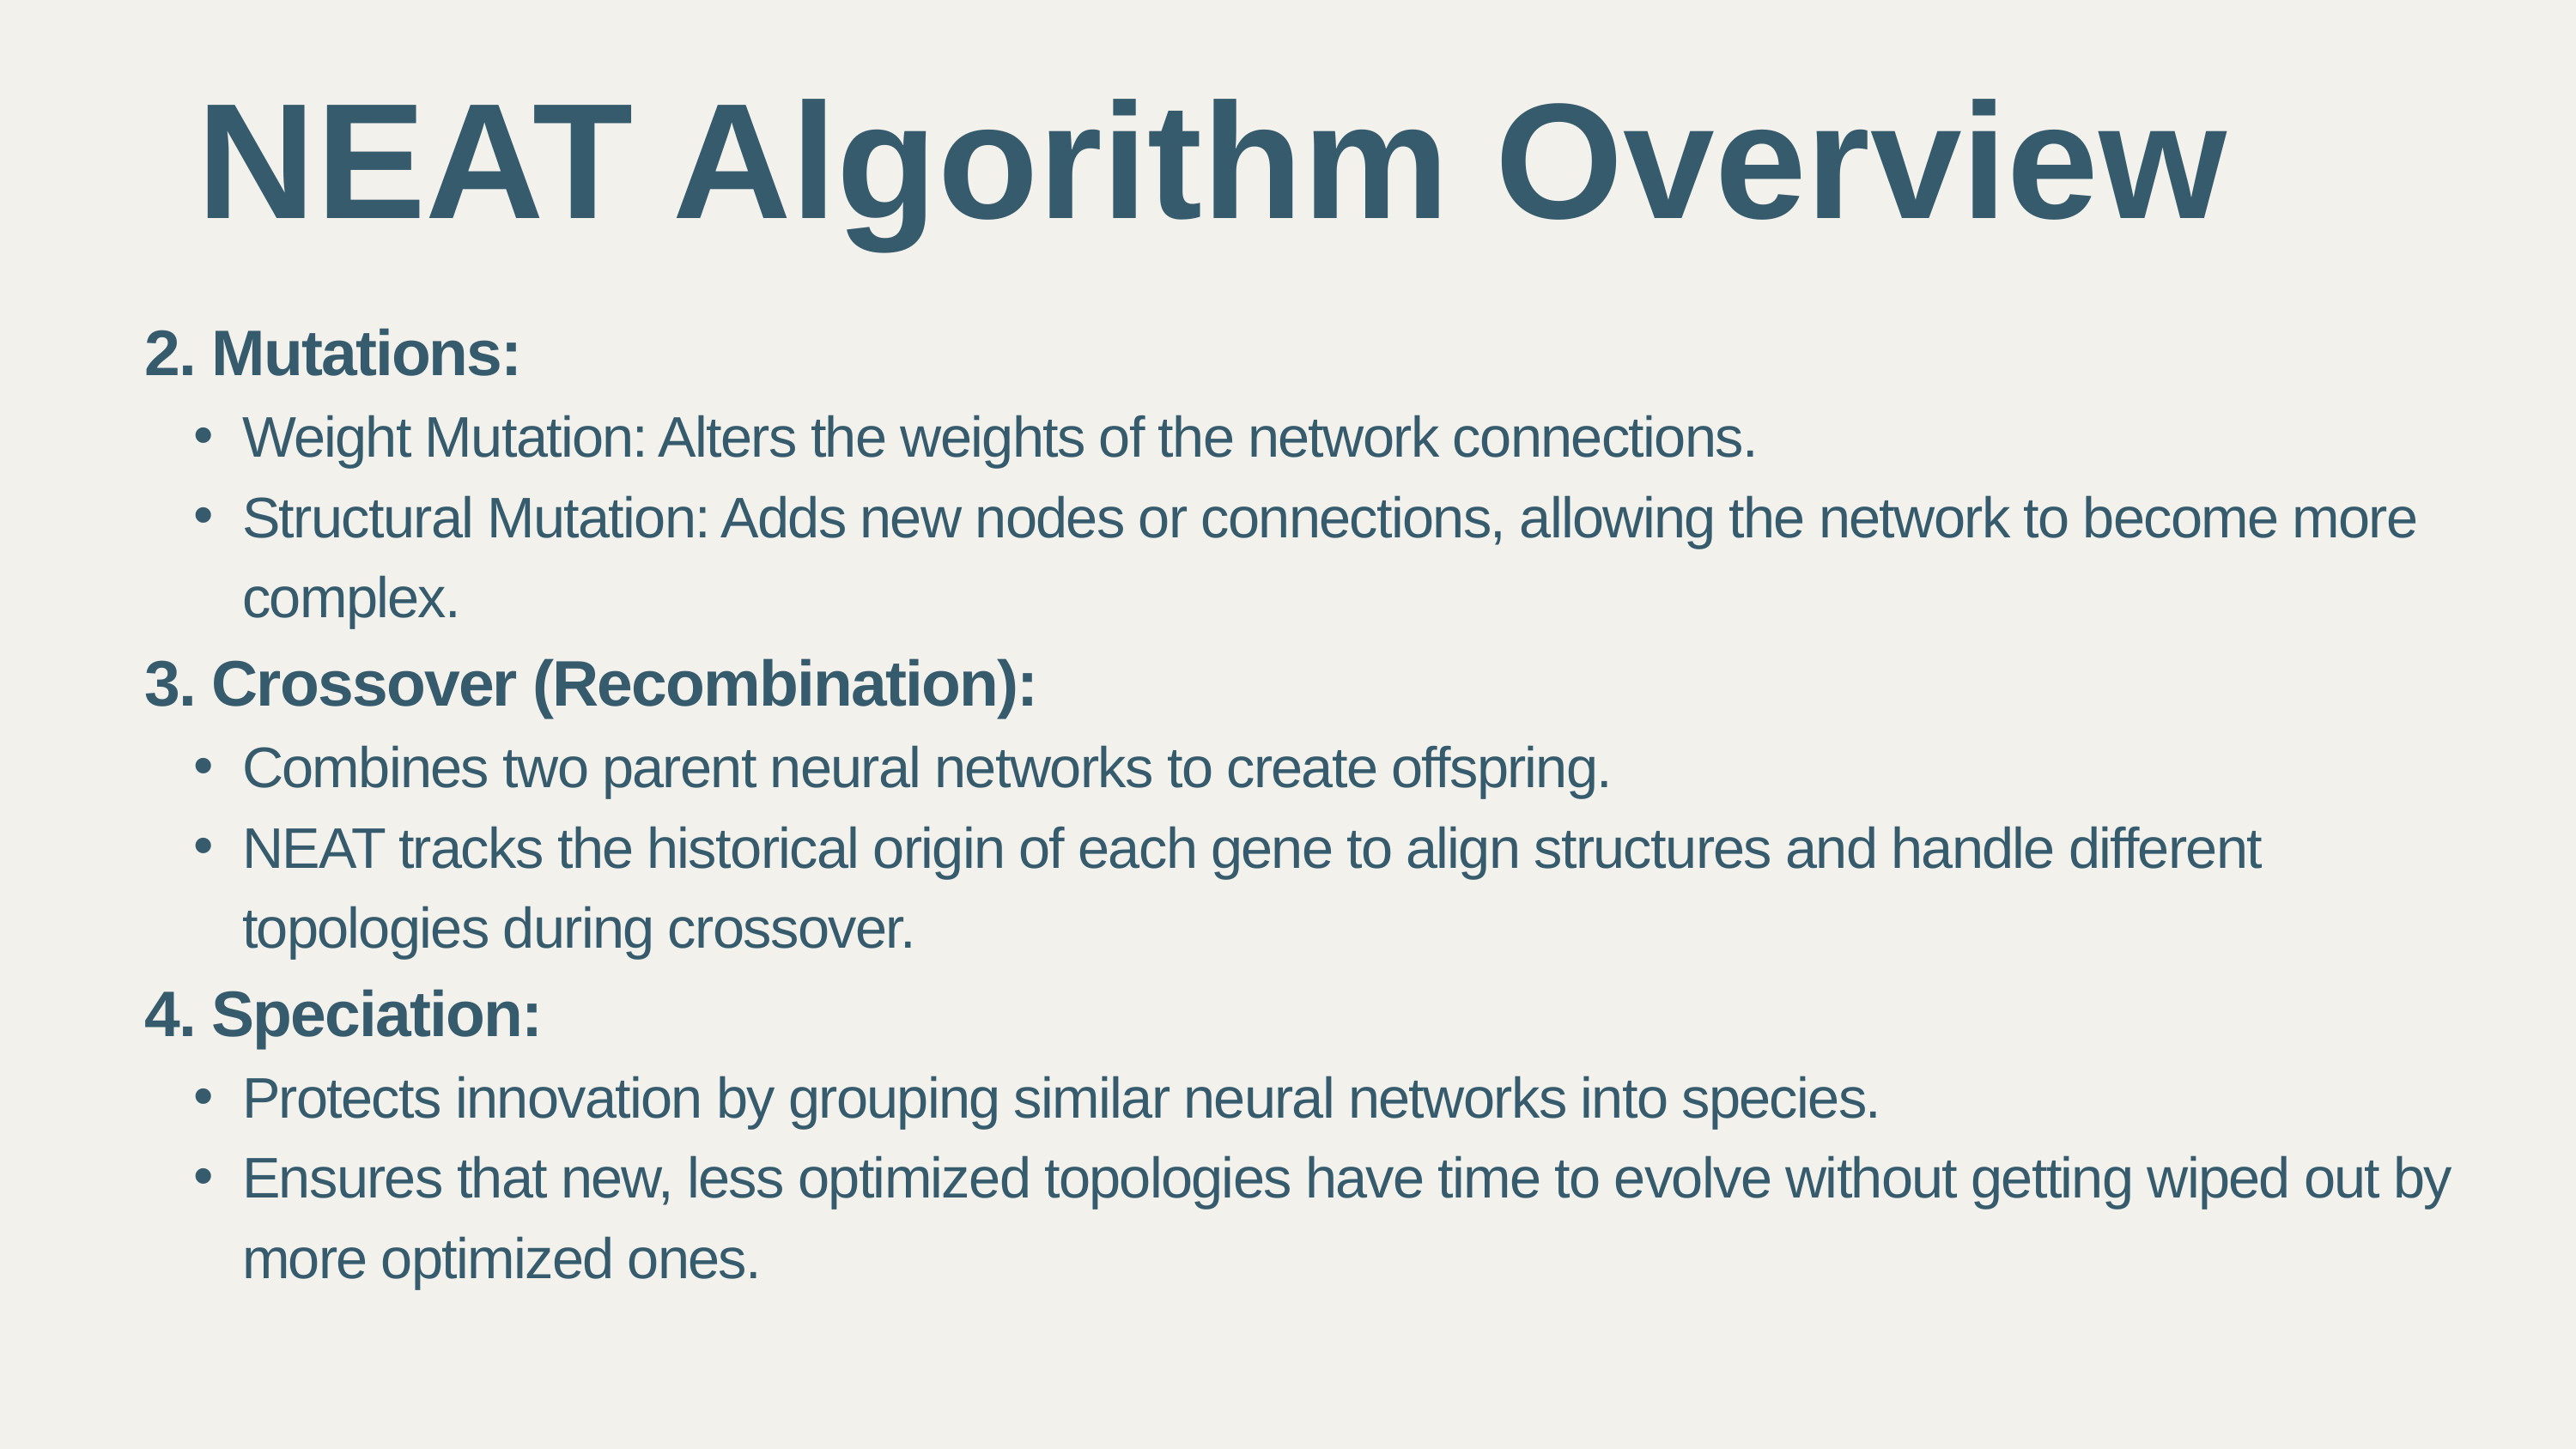

NEAT Algorithm Overview
2. Mutations:
Weight Mutation: Alters the weights of the network connections.
Structural Mutation: Adds new nodes or connections, allowing the network to become more complex.
3. Crossover (Recombination):
Combines two parent neural networks to create offspring.
NEAT tracks the historical origin of each gene to align structures and handle different topologies during crossover.
4. Speciation:
Protects innovation by grouping similar neural networks into species.
Ensures that new, less optimized topologies have time to evolve without getting wiped out by more optimized ones.